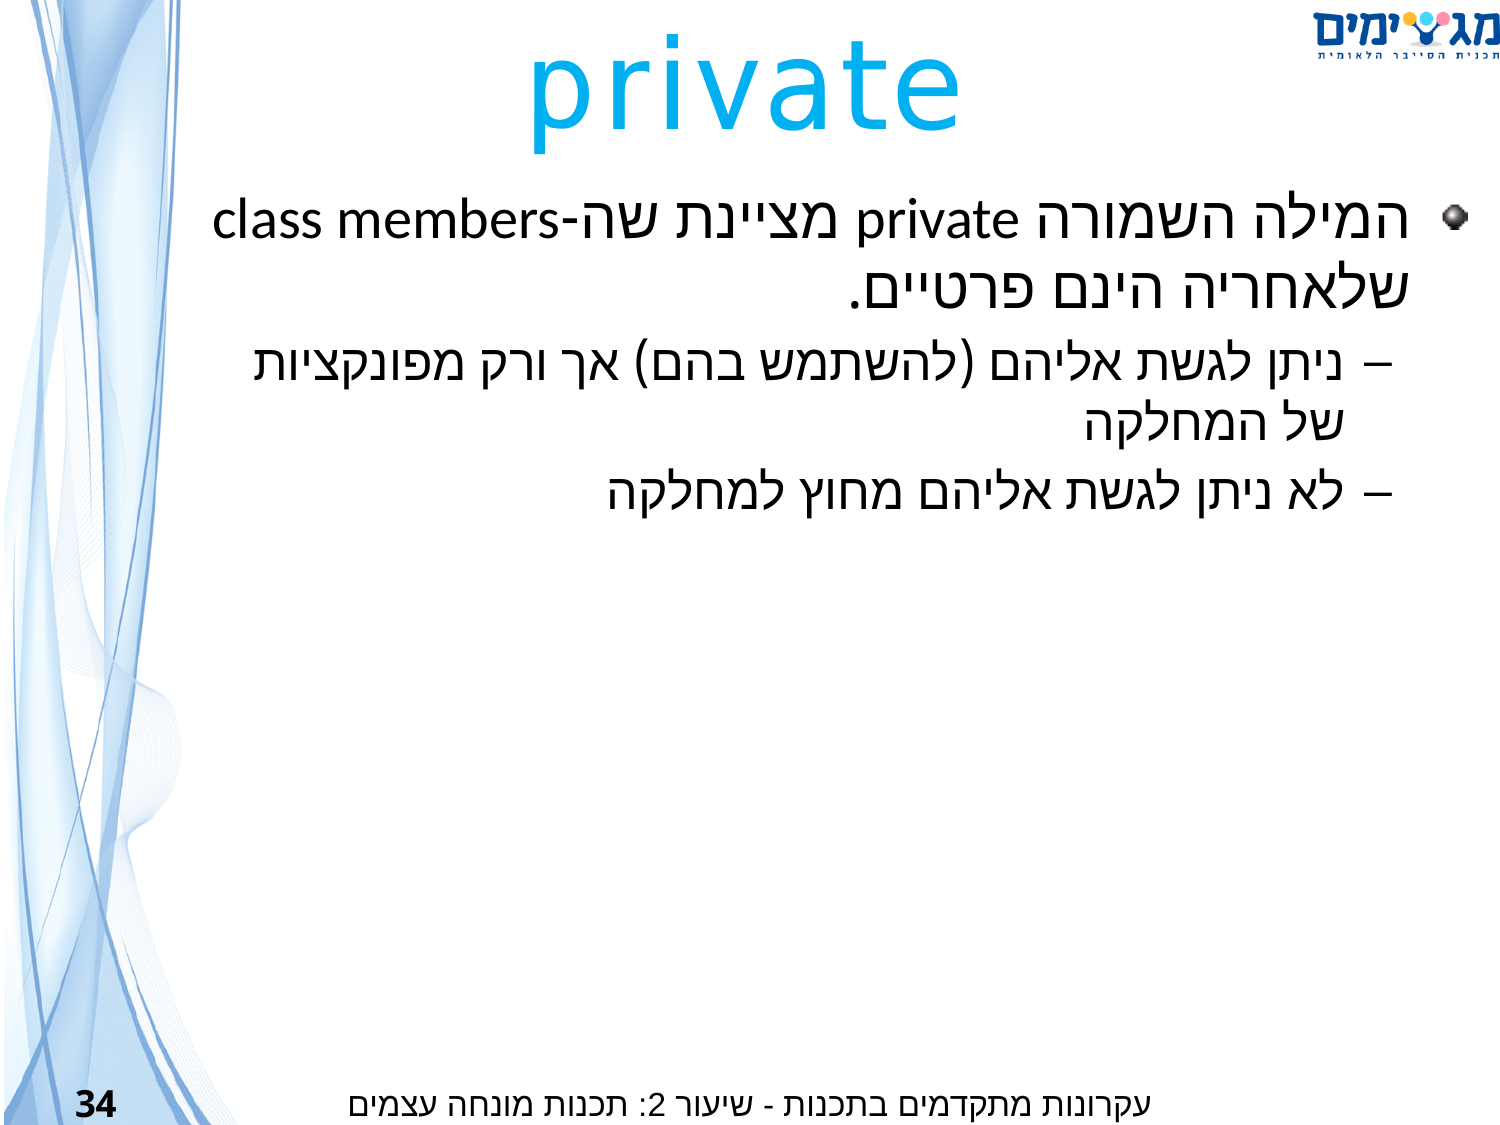

private
המילה השמורה private מציינת שה-class members שלאחריה הינם פרטיים.
ניתן לגשת אליהם (להשתמש בהם) אך ורק מפונקציות של המחלקה
לא ניתן לגשת אליהם מחוץ למחלקה